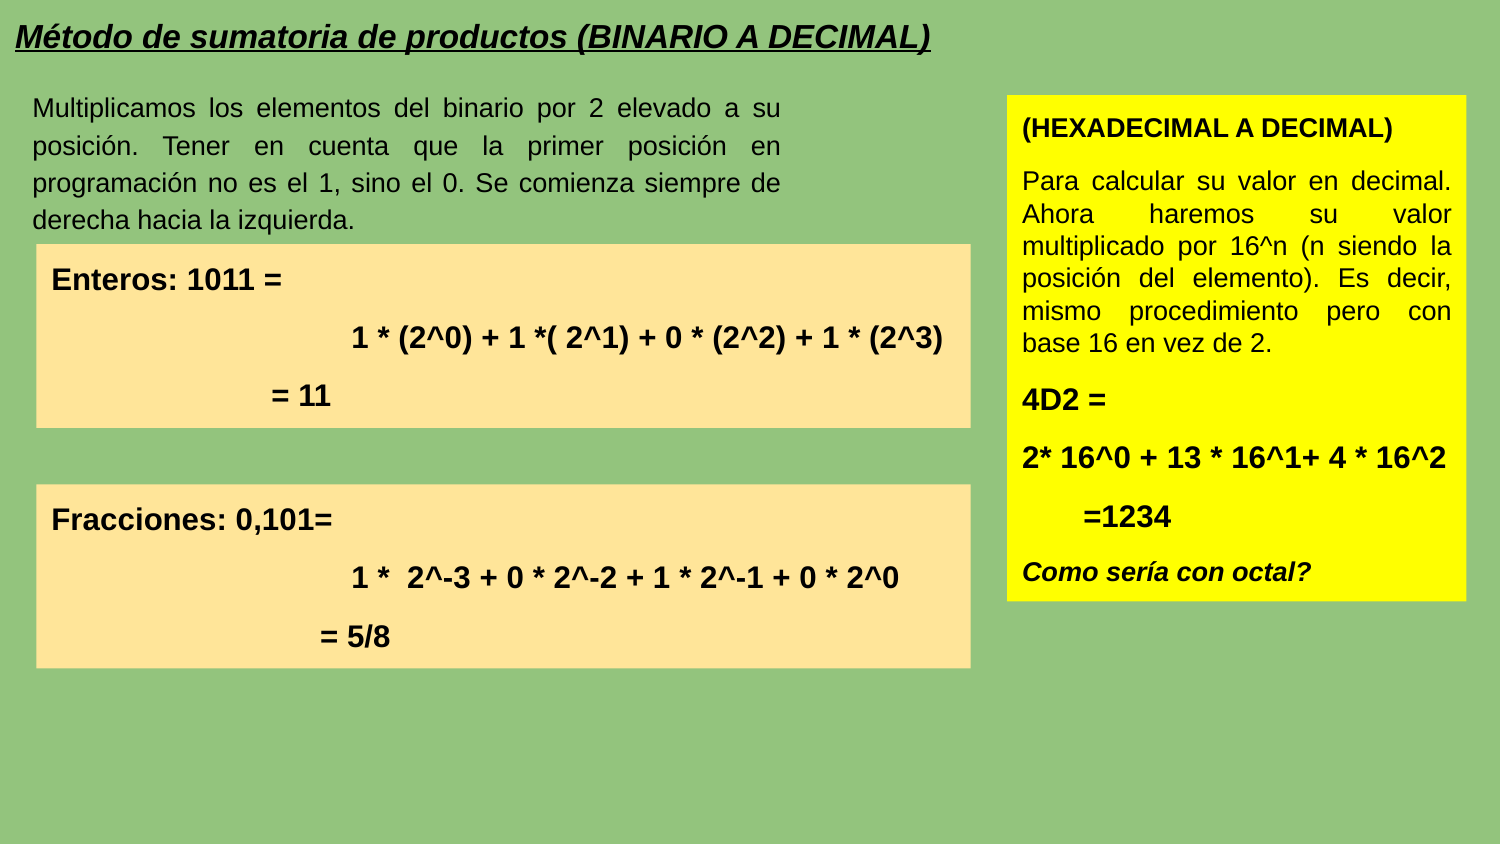

Método de sumatoria de productos (BINARIO A DECIMAL)
Multiplicamos los elementos del binario por 2 elevado a su posición. Tener en cuenta que la primer posición en programación no es el 1, sino el 0. Se comienza siempre de derecha hacia la izquierda.
(HEXADECIMAL A DECIMAL)
Para calcular su valor en decimal. Ahora haremos su valor multiplicado por 16^n (n siendo la posición del elemento). Es decir, mismo procedimiento pero con base 16 en vez de 2.
4D2 =
2* 16^0 + 13 * 16^1+ 4 * 16^2
       =1234
Como sería con octal?
Enteros: 1011 =
1 * (2^0) + 1 *( 2^1) + 0 * (2^2) + 1 * (2^3)
        = 11
Fracciones: 0,101=
1 *  2^-3 + 0 * 2^-2 + 1 * 2^-1 + 0 * 2^0
     = 5/8